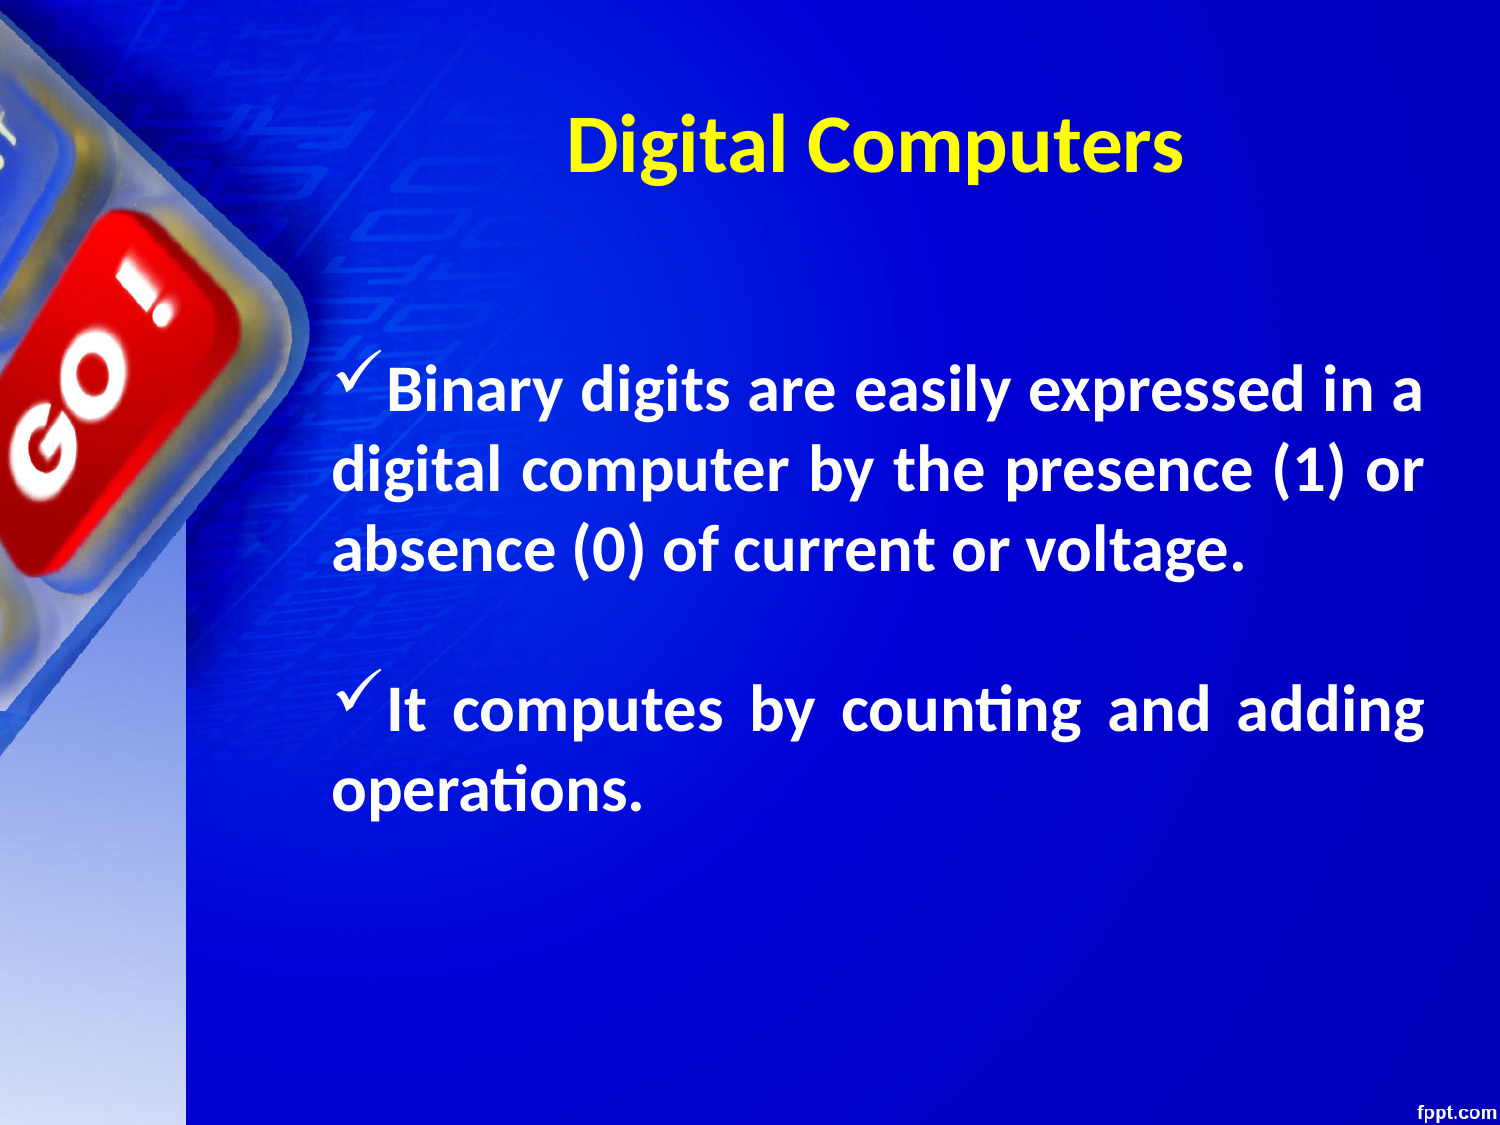

# Digital Computers

Binary digits are easily expressed in a digital computer by the presence (1) or absence (0) of current or voltage.

It computes by counting and adding operations.